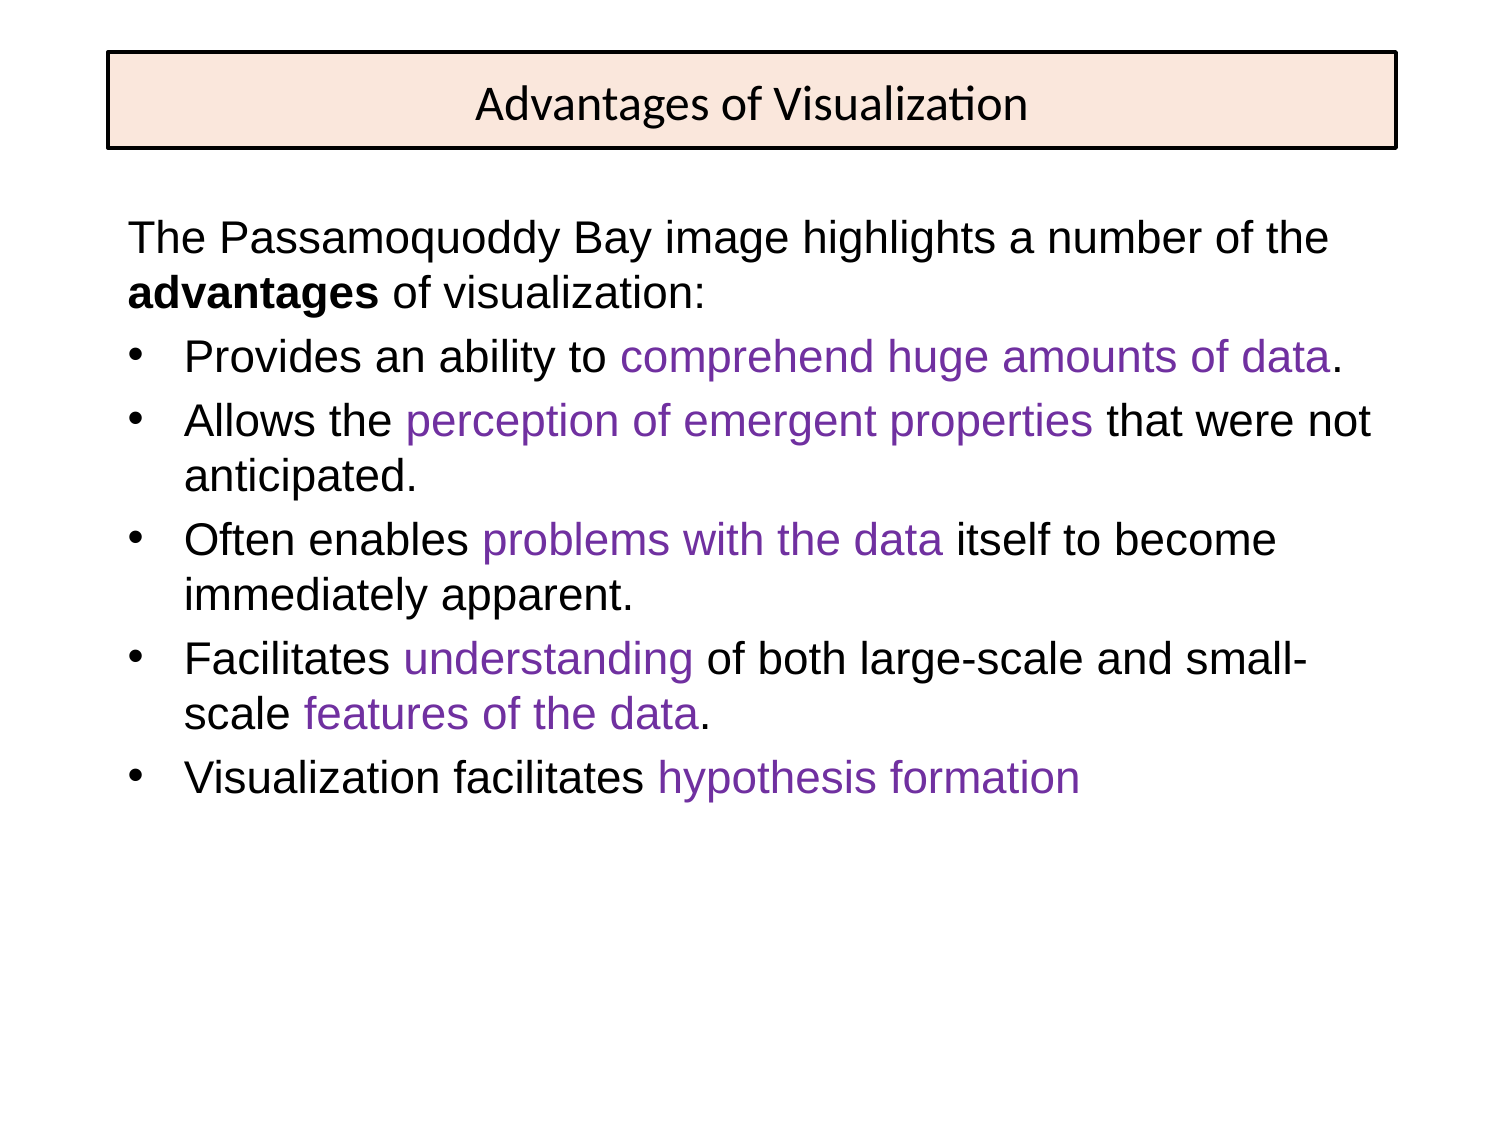

# Advantages of Visualization
The Passamoquoddy Bay image highlights a number of the advantages of visualization:
Provides an ability to comprehend huge amounts of data.
Allows the perception of emergent properties that were not anticipated.
Often enables problems with the data itself to become immediately apparent.
Facilitates understanding of both large-scale and small-scale features of the data.
Visualization facilitates hypothesis formation